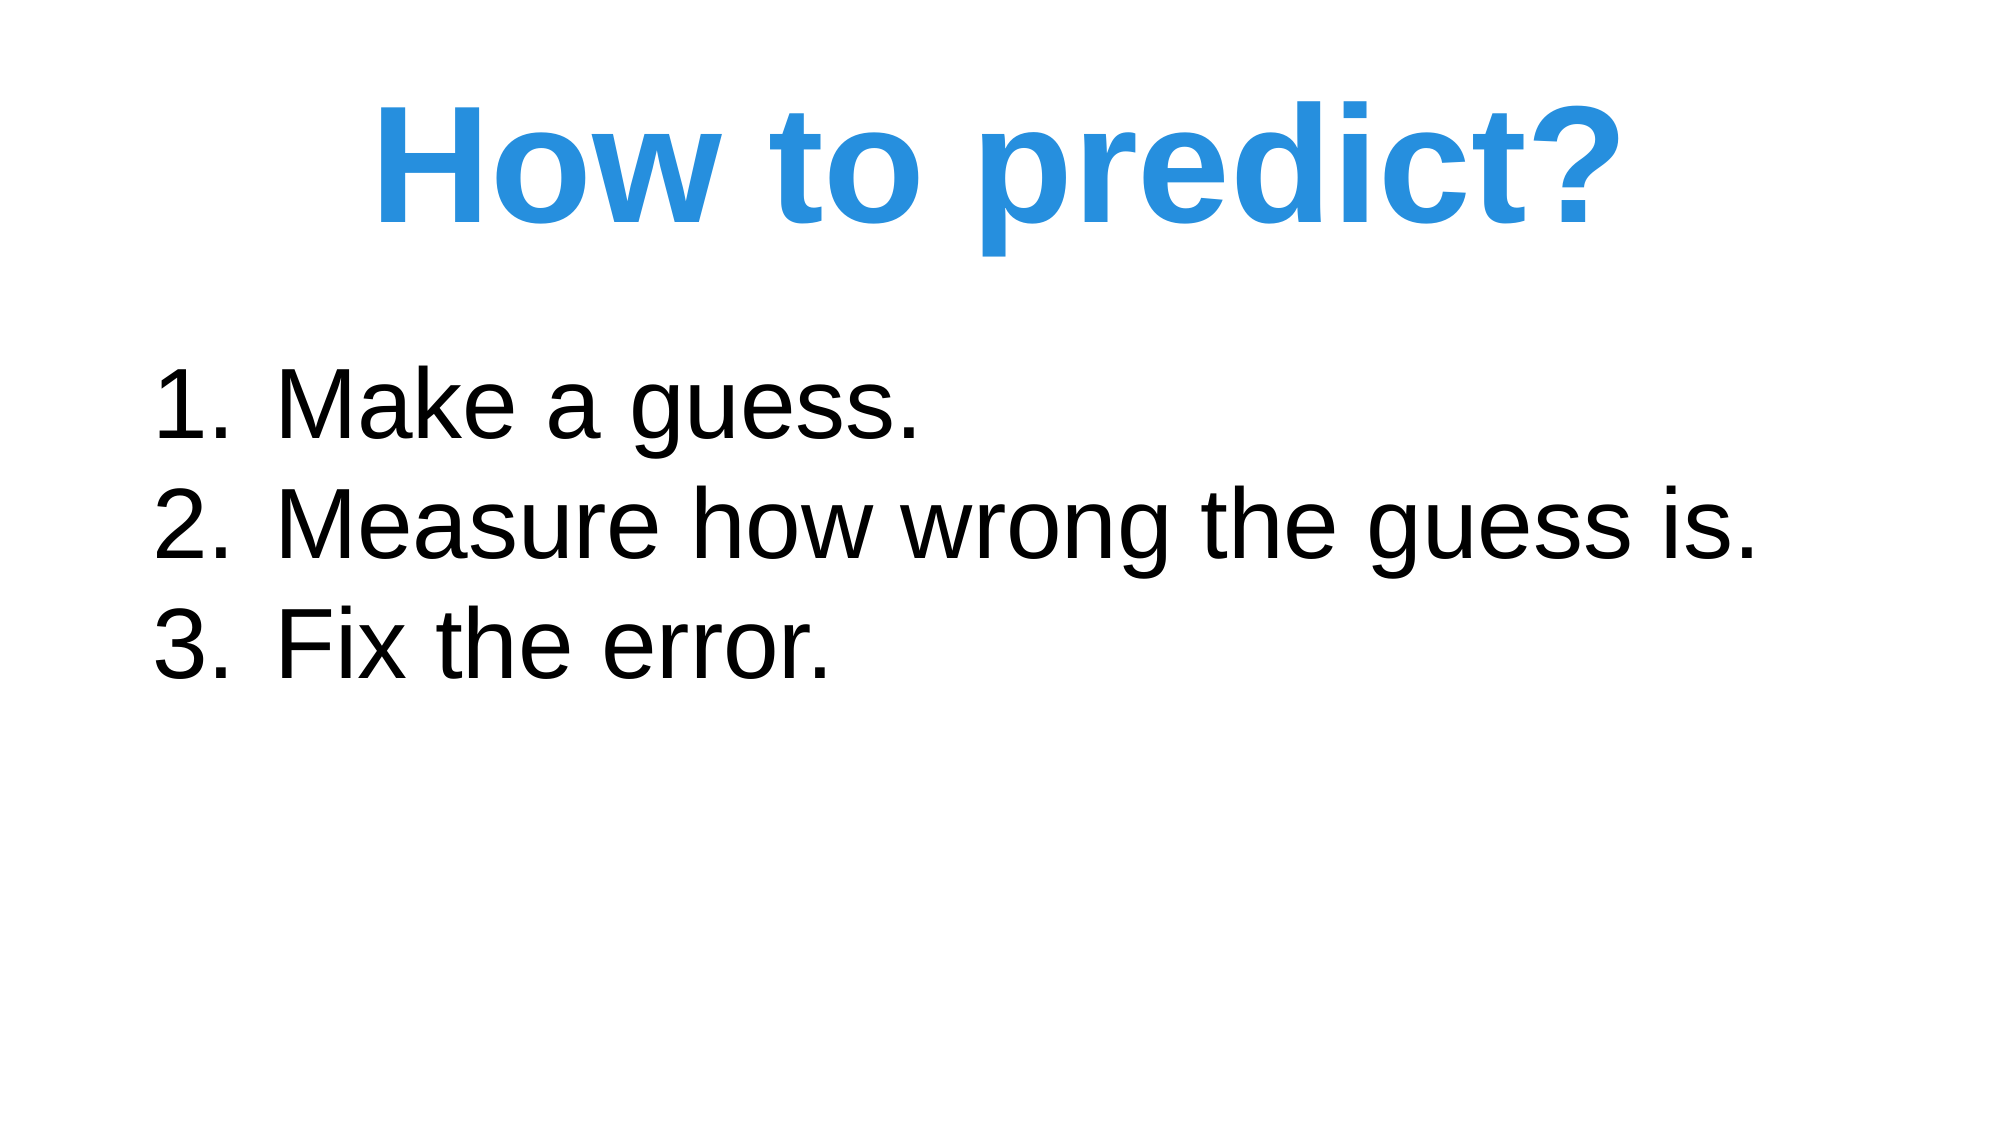

# How to predict?
Make a guess.
Measure how wrong the guess is.
Fix the error.